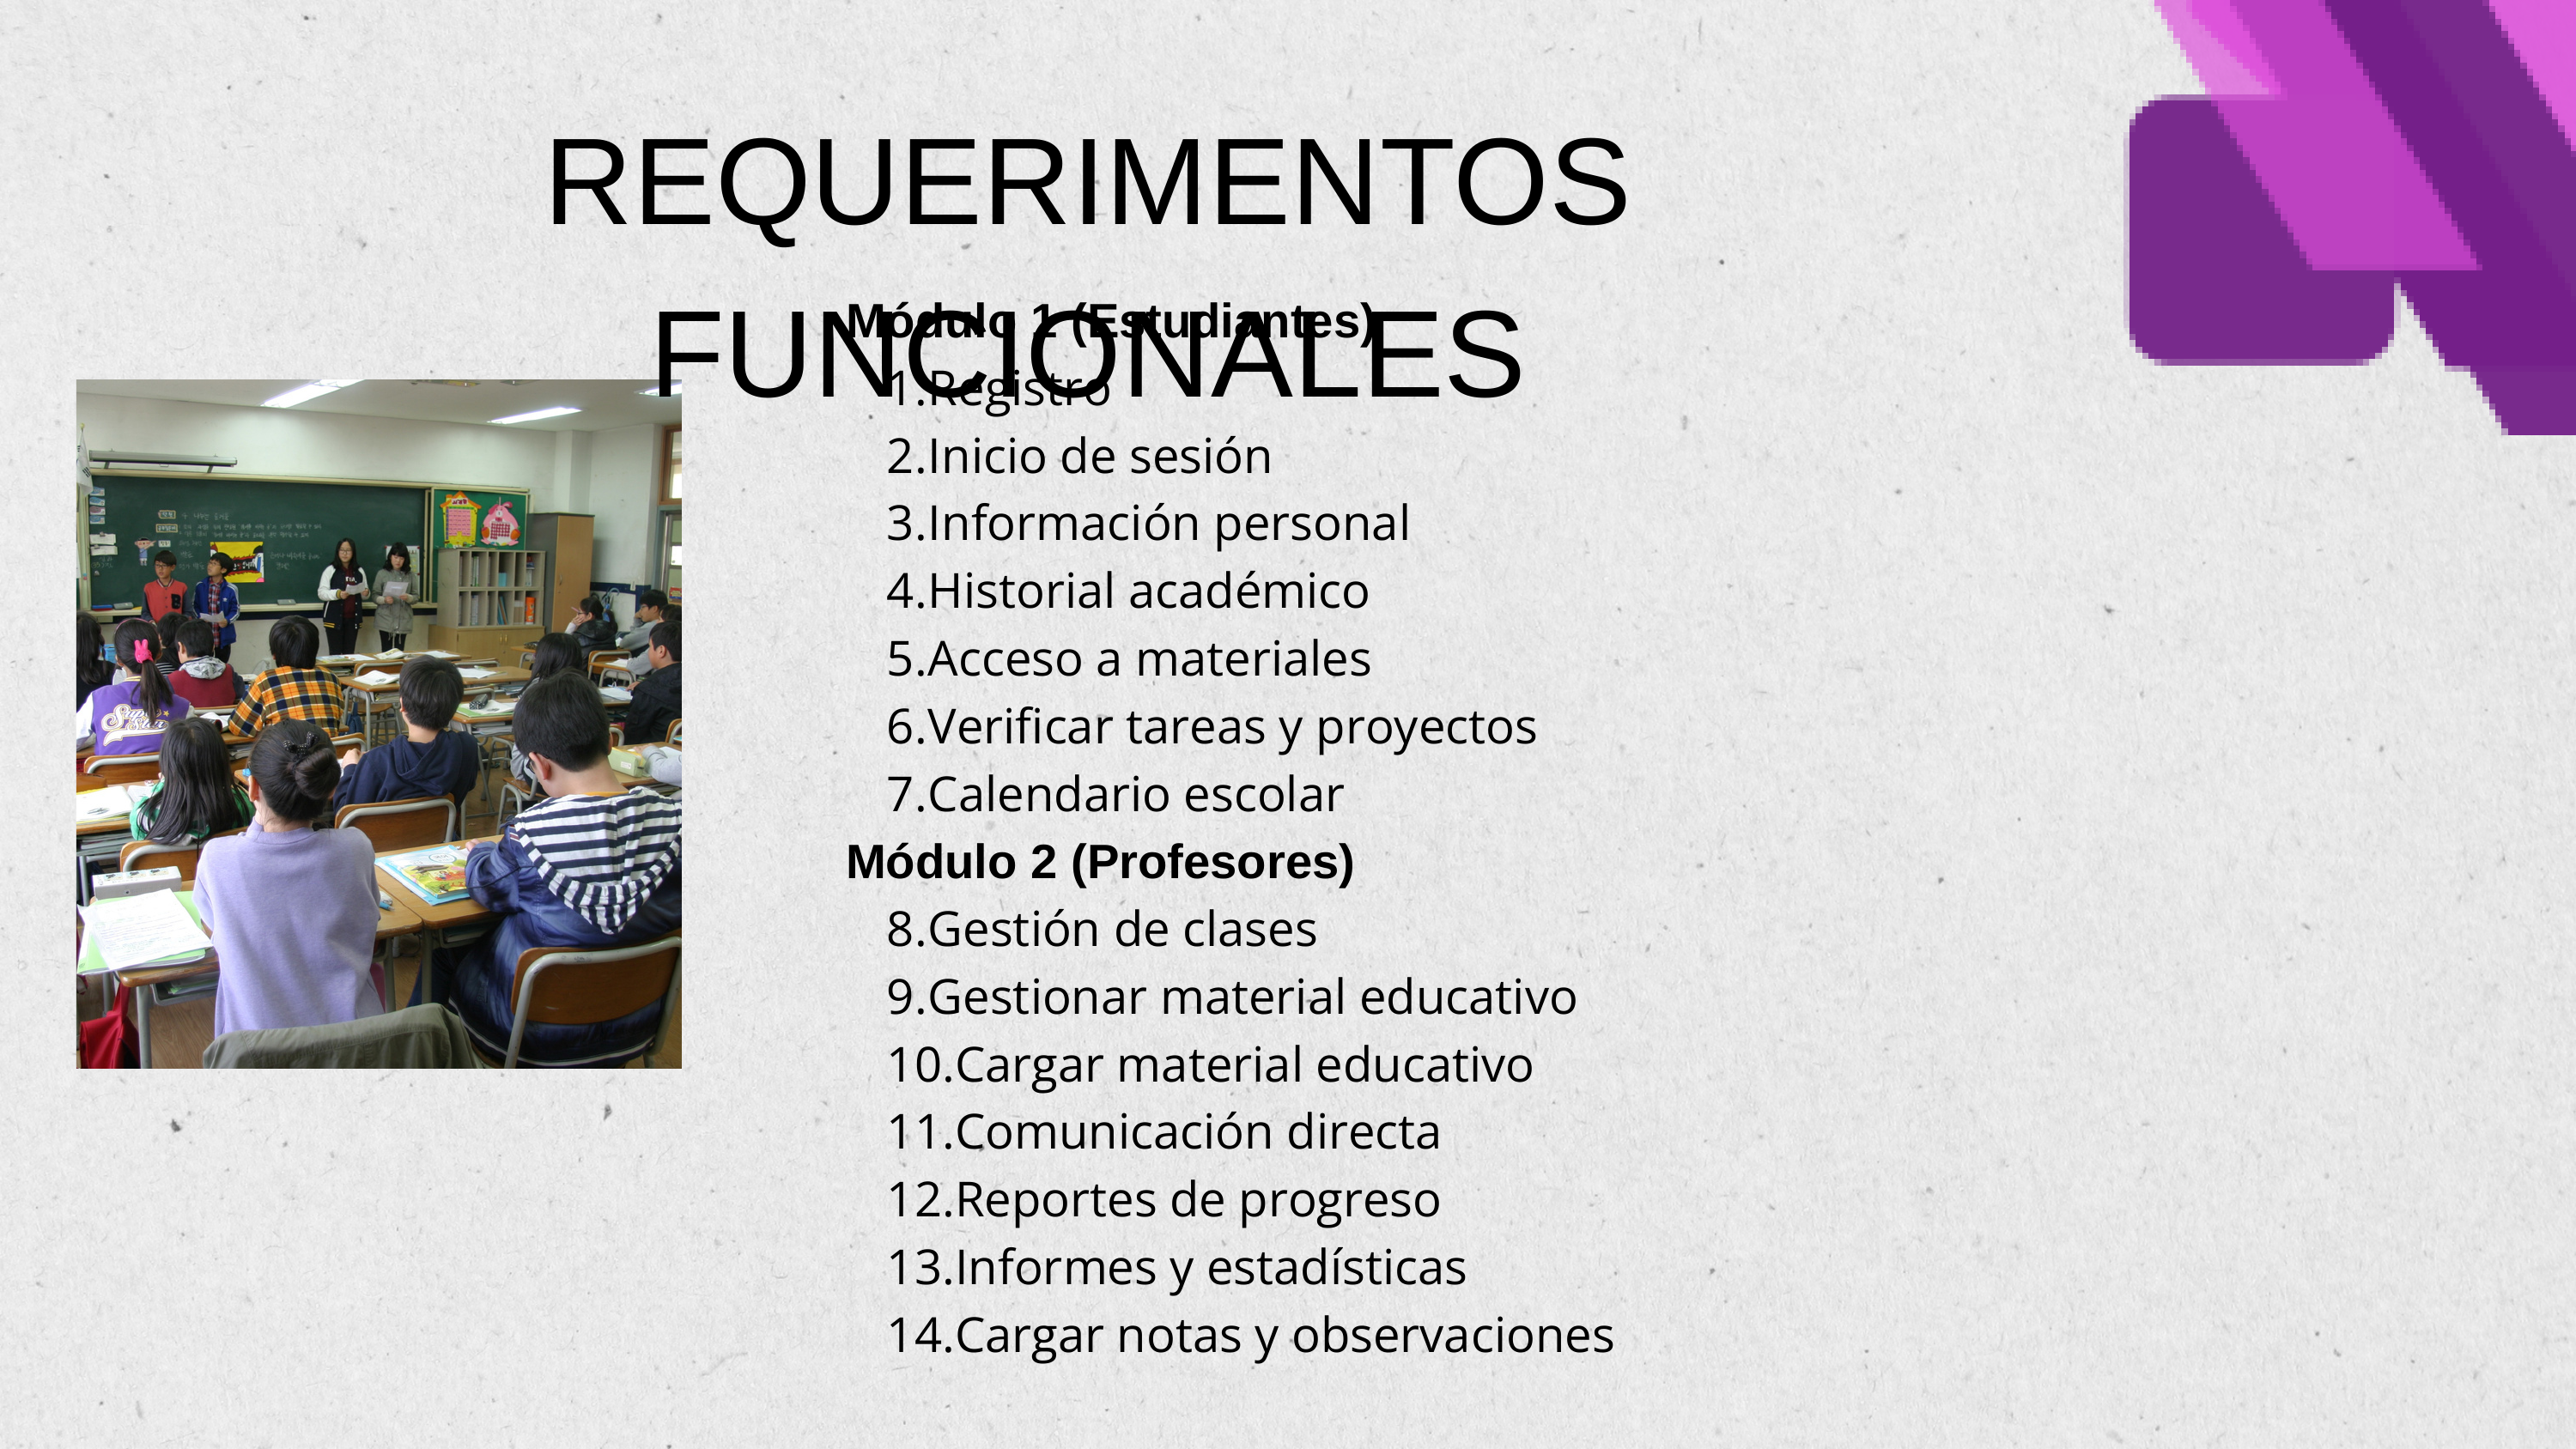

REQUERIMENTOS FUNCIONALES
Módulo 1 (Estudiantes)
Registro
Inicio de sesión
Información personal
Historial académico
Acceso a materiales
Verificar tareas y proyectos
Calendario escolar
Módulo 2 (Profesores)
Gestión de clases
Gestionar material educativo
Cargar material educativo
Comunicación directa
Reportes de progreso
Informes y estadísticas
Cargar notas y observaciones